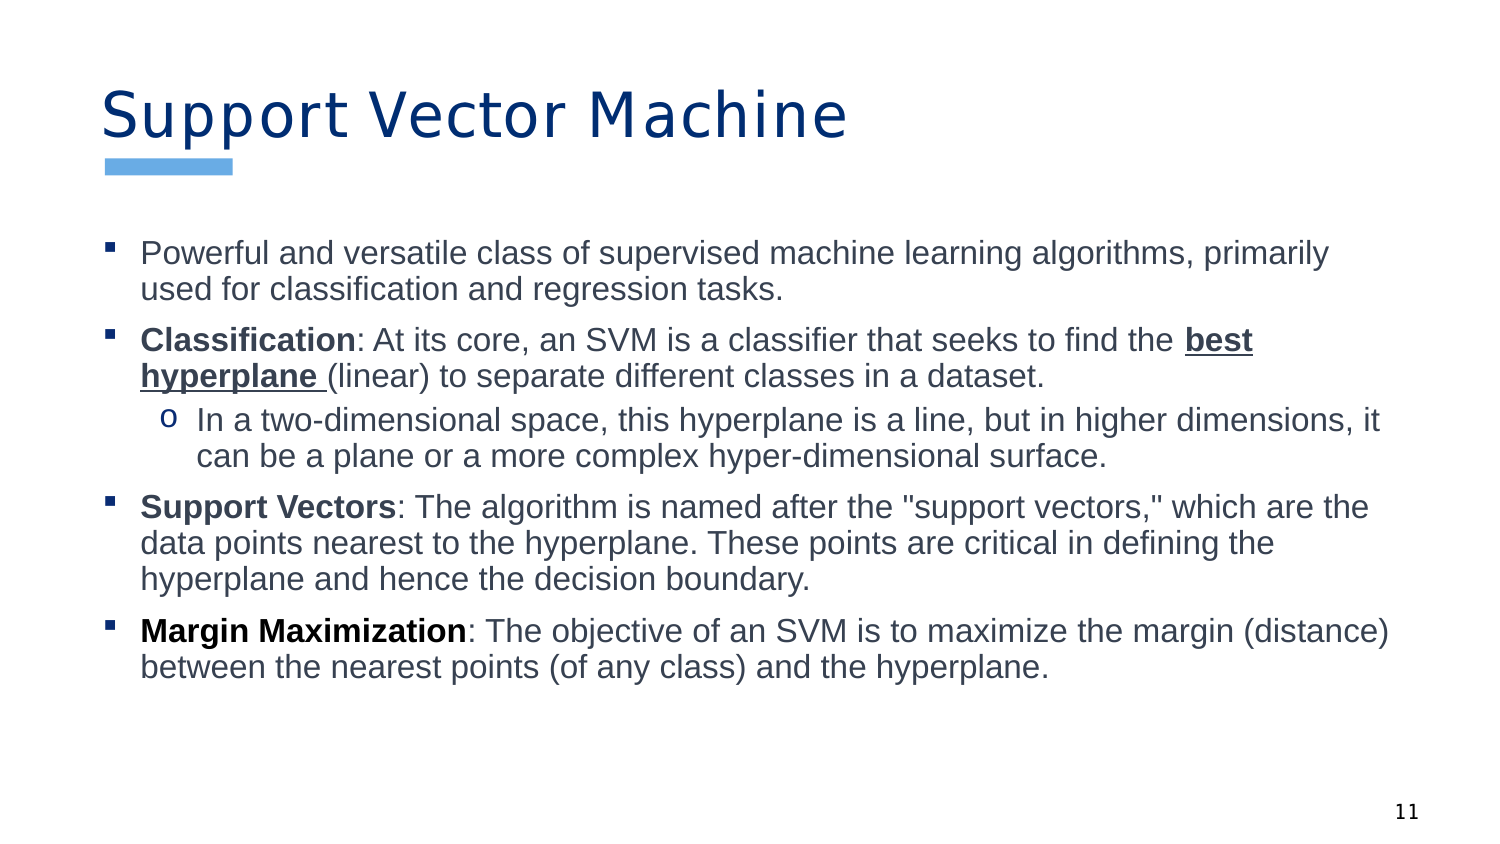

# Support Vector Machine
Powerful and versatile class of supervised machine learning algorithms, primarily used for classification and regression tasks.
Classification: At its core, an SVM is a classifier that seeks to find the best hyperplane (linear) to separate different classes in a dataset.
In a two-dimensional space, this hyperplane is a line, but in higher dimensions, it can be a plane or a more complex hyper-dimensional surface.
Support Vectors: The algorithm is named after the "support vectors," which are the data points nearest to the hyperplane. These points are critical in defining the hyperplane and hence the decision boundary.
Margin Maximization: The objective of an SVM is to maximize the margin (distance) between the nearest points (of any class) and the hyperplane.